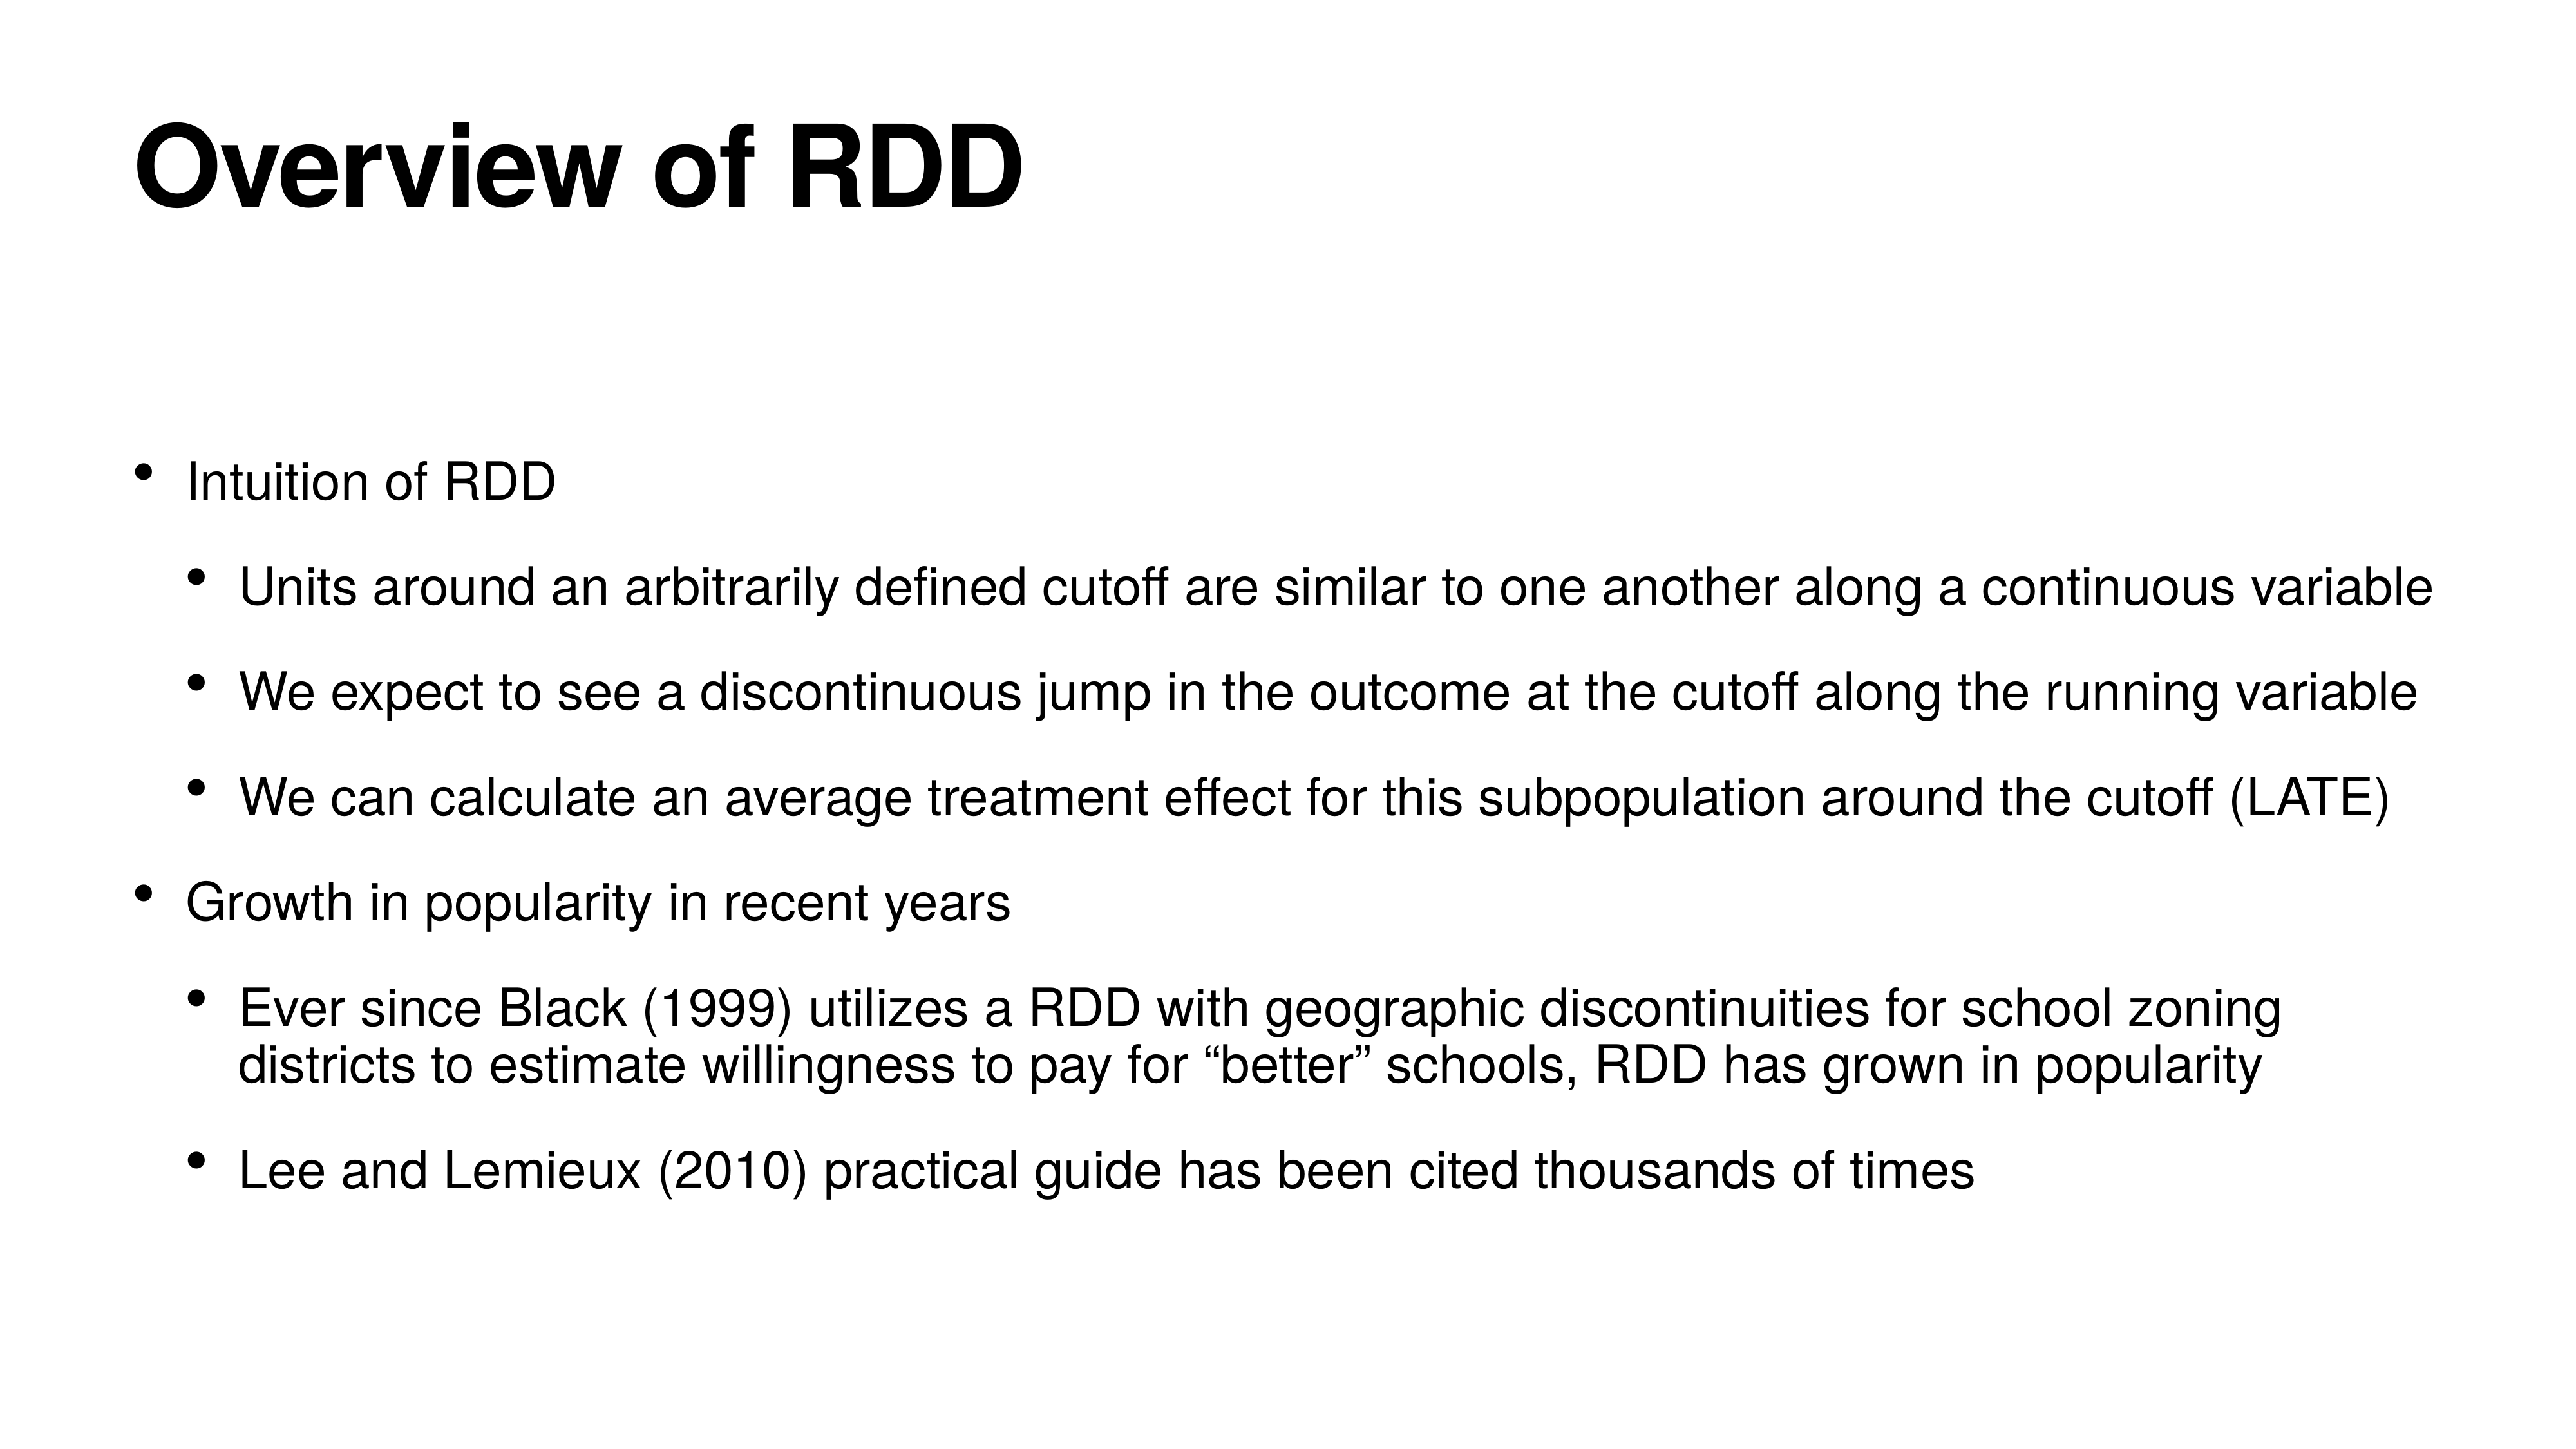

# Overview of RDD
Intuition of RDD
Units around an arbitrarily defined cutoff are similar to one another along a continuous variable
We expect to see a discontinuous jump in the outcome at the cutoff along the running variable
We can calculate an average treatment effect for this subpopulation around the cutoff (LATE)
Growth in popularity in recent years
Ever since Black (1999) utilizes a RDD with geographic discontinuities for school zoning districts to estimate willingness to pay for “better” schools, RDD has grown in popularity
Lee and Lemieux (2010) practical guide has been cited thousands of times